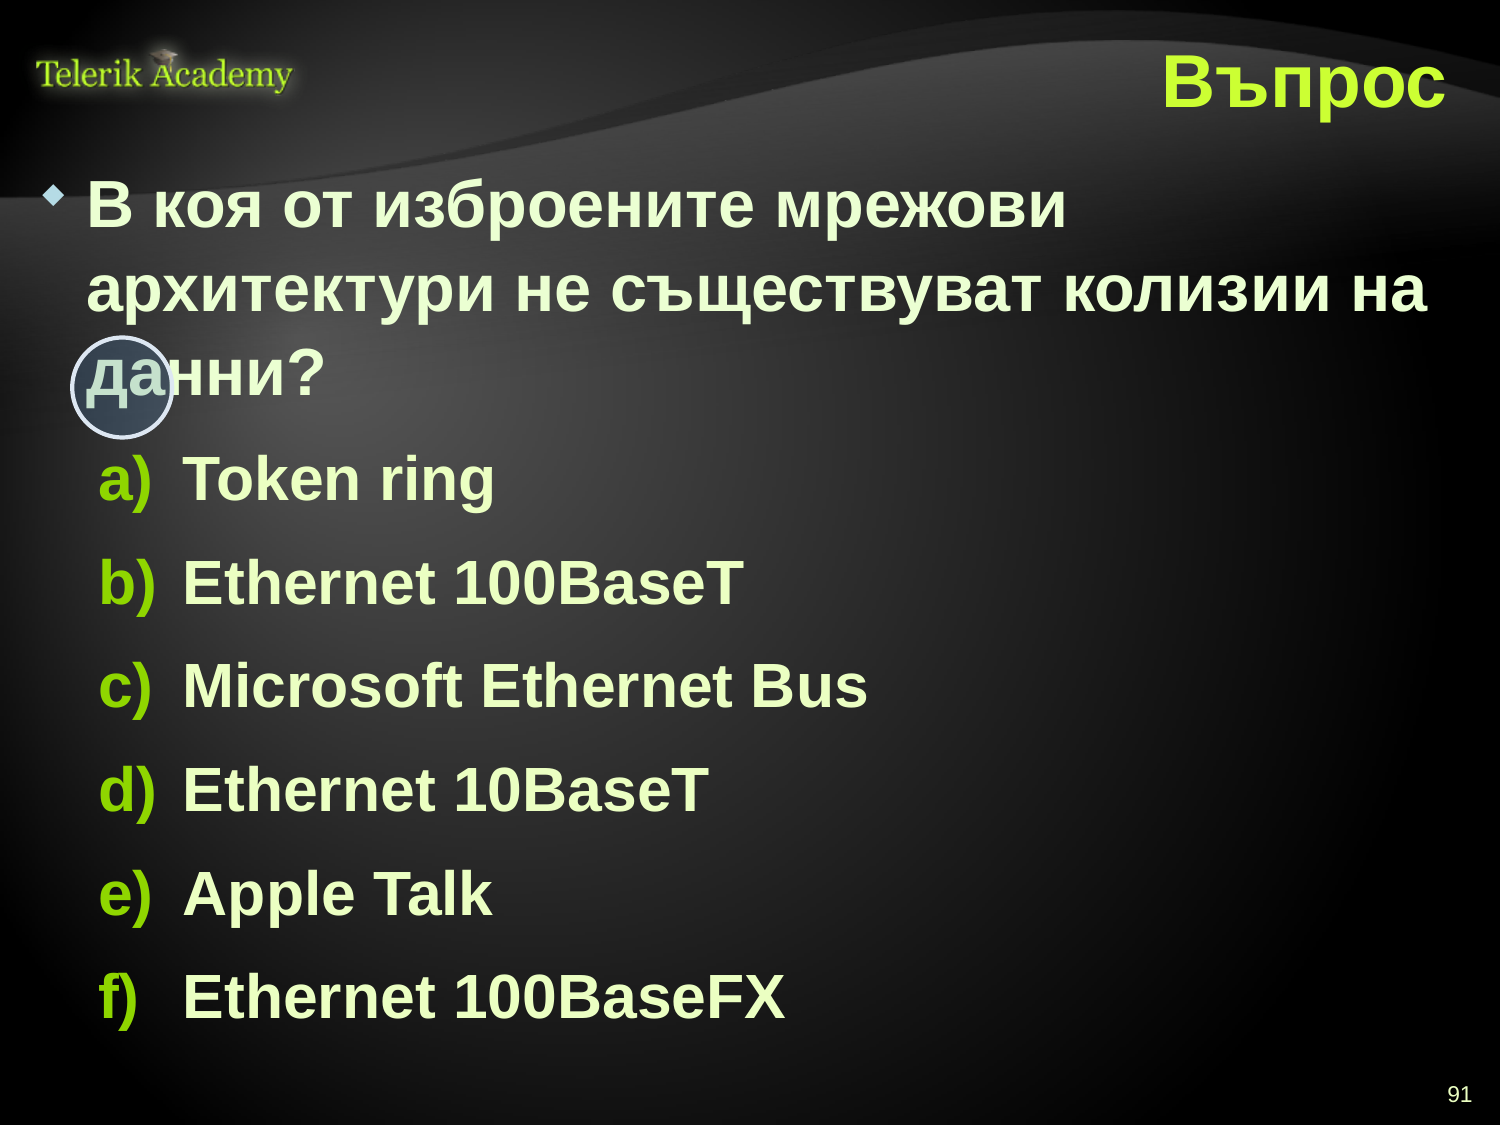

# Въпрос
В коя от изброените мрежови архитектури не съществуват колизии на данни?
Token ring
Ethernet 100BaseT
Microsoft Ethernet Bus
Ethernet 10BaseT
Apple Talk
Ethernet 100BaseFX

91